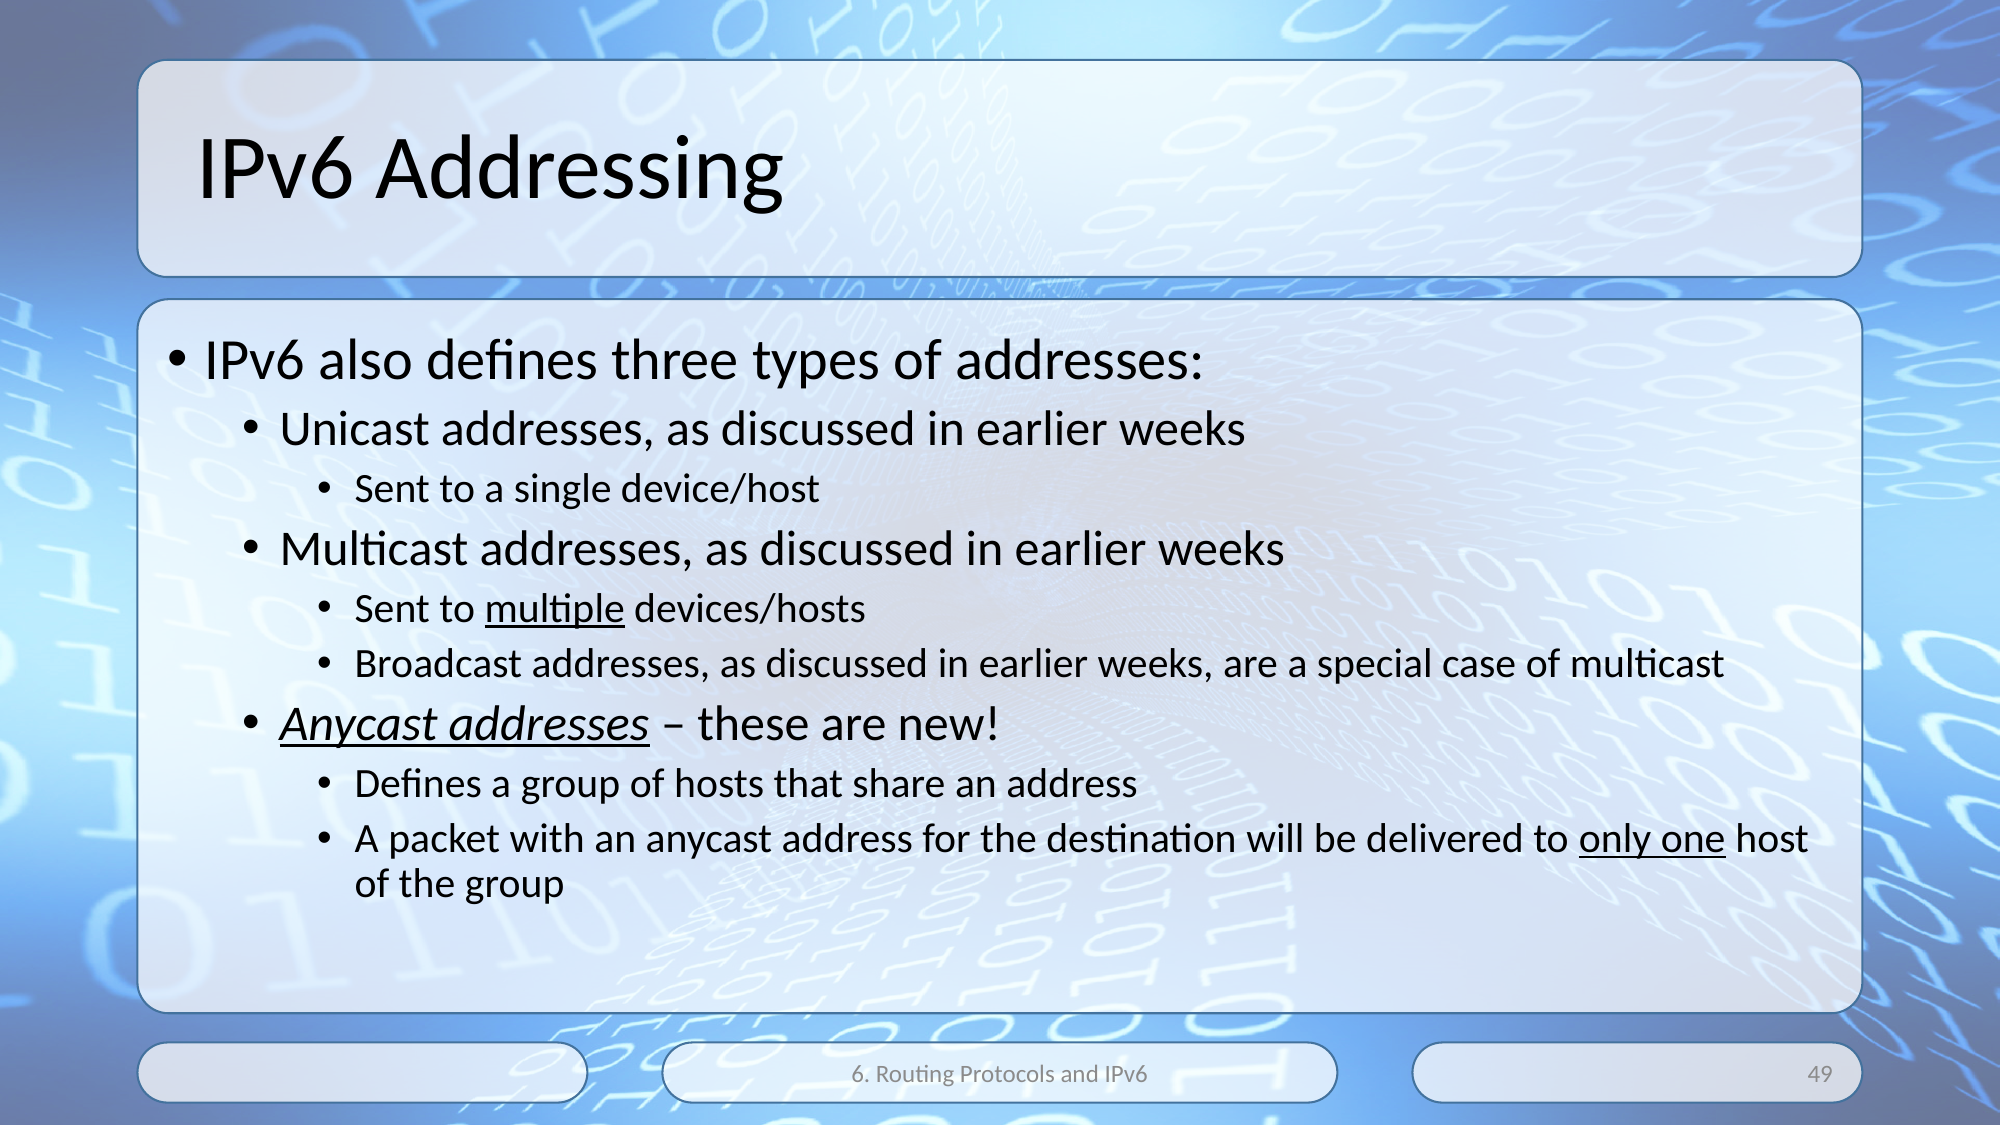

# IPv6 Addressing
IPv6 also defines three types of addresses:
Unicast addresses, as discussed in earlier weeks
Sent to a single device/host
Multicast addresses, as discussed in earlier weeks
Sent to multiple devices/hosts
Broadcast addresses, as discussed in earlier weeks, are a special case of multicast
Anycast addresses – these are new!
Defines a group of hosts that share an address
A packet with an anycast address for the destination will be delivered to only one host of the group
6. Routing Protocols and IPv6
49